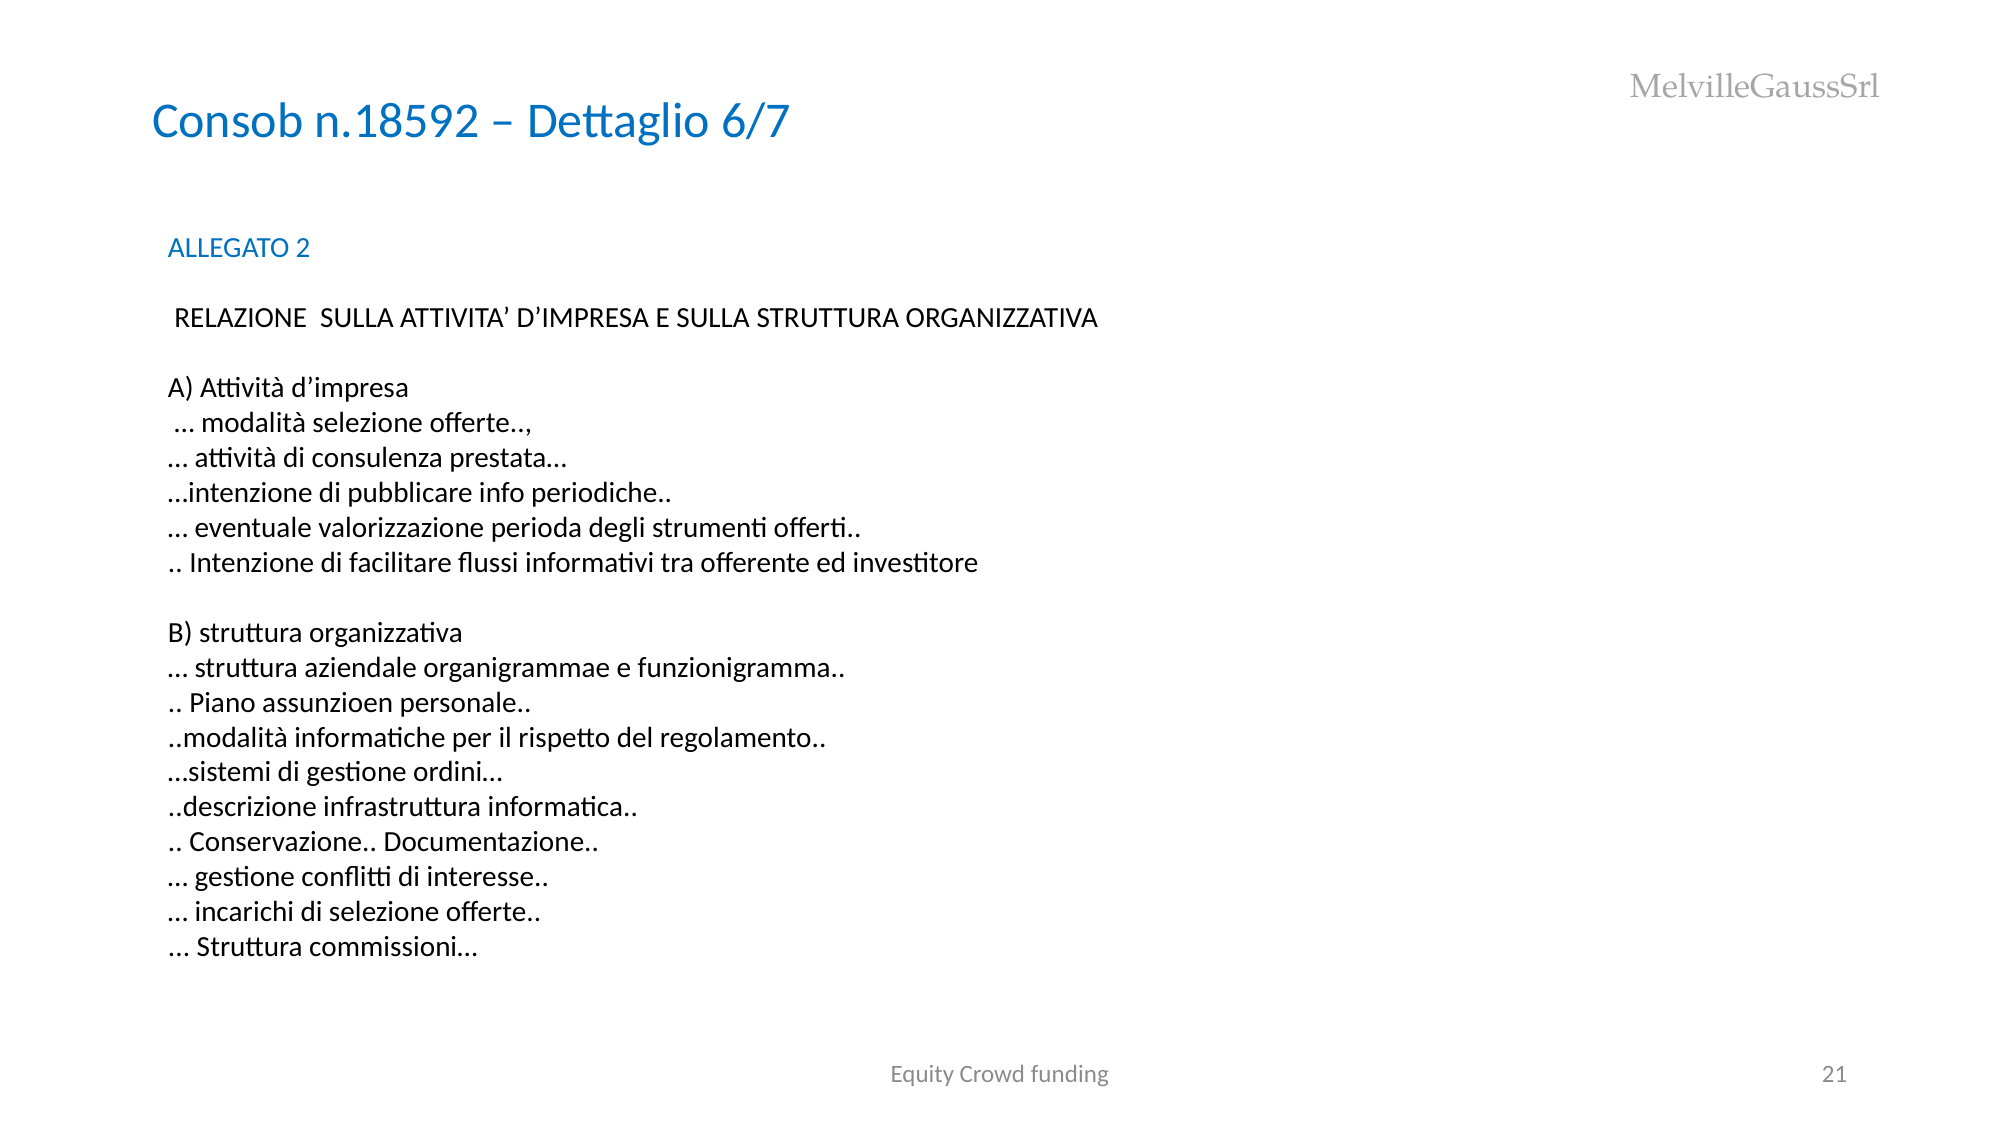

Consob n.18592 – Dettaglio 6/7
ALLEGATO 2

 RELAZIONE  SULLA ATTIVITA’ D’IMPRESA E SULLA STRUTTURA ORGANIZZATIVA

A) Attività d’impresa
 … modalità selezione offerte..,
… attività di consulenza prestata…
…intenzione di pubblicare info periodiche..
… eventuale valorizzazione perioda degli strumenti offerti..
.. Intenzione di facilitare flussi informativi tra offerente ed investitore

B) struttura organizzativa
… struttura aziendale organigrammae e funzionigramma..
.. Piano assunzioen personale..
..modalità informatiche per il rispetto del regolamento..
…sistemi di gestione ordini…
..descrizione infrastruttura informatica..
.. Conservazione.. Documentazione..
… gestione conflitti di interesse..
… incarichi di selezione offerte..
... Struttura commissioni…
Equity Crowd funding
21